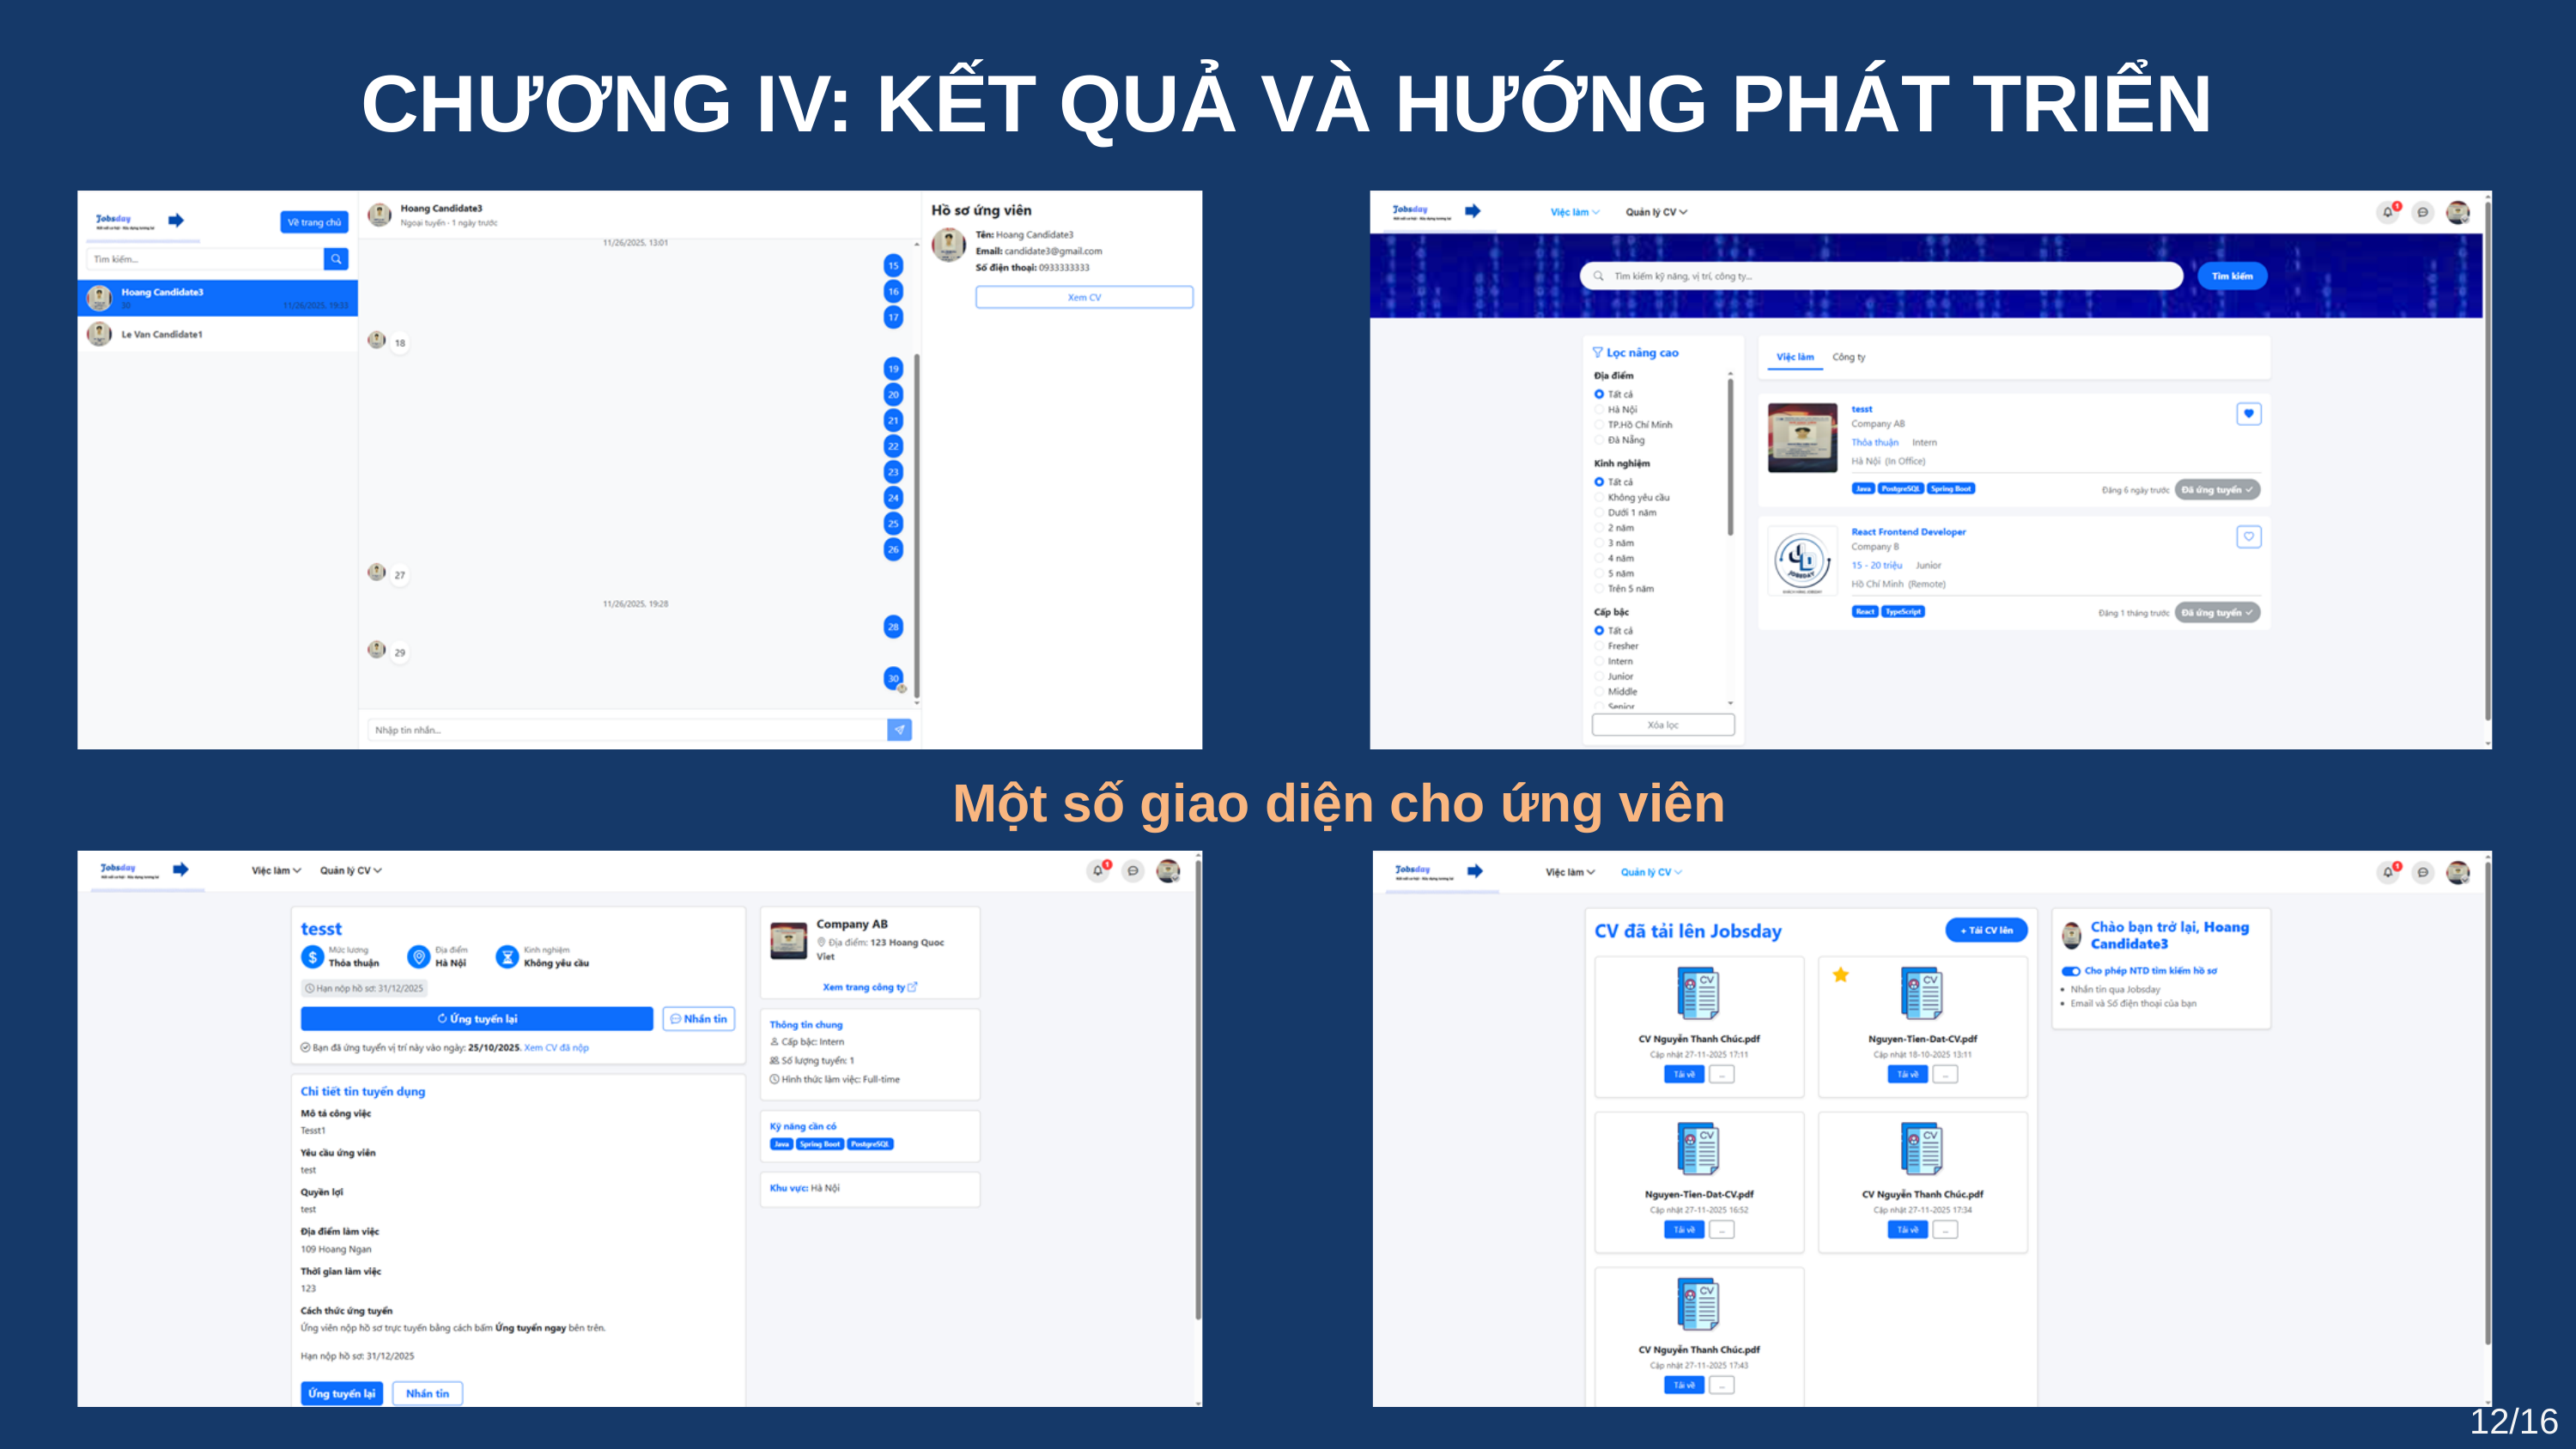

CHƯƠNG IV: KẾT QUẢ VÀ HƯỚNG PHÁT TRIỂN

Một số giao diện cho ứng viên

12/16